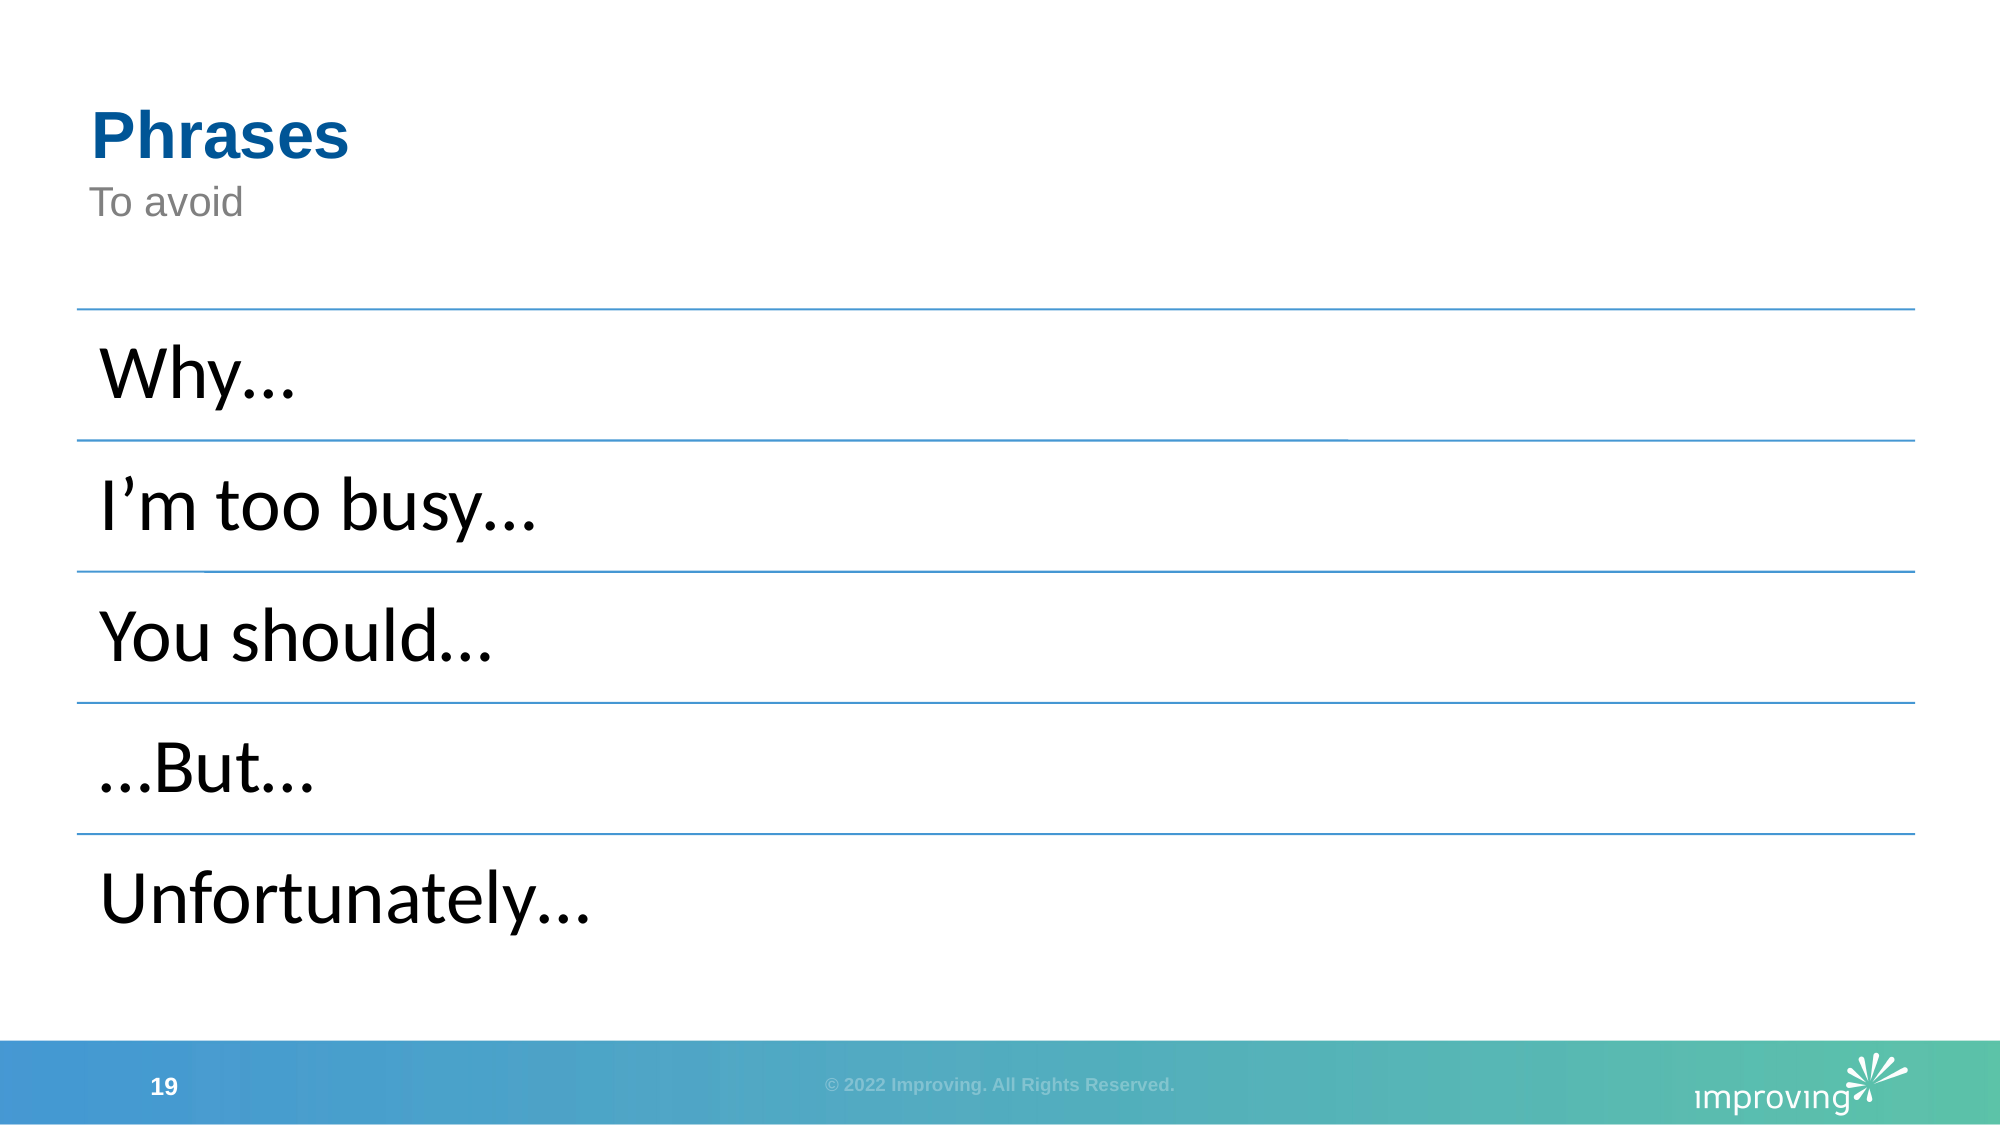

# Phrases
To avoid
Why…
I’m too busy…
You should…
…But…
Unfortunately…